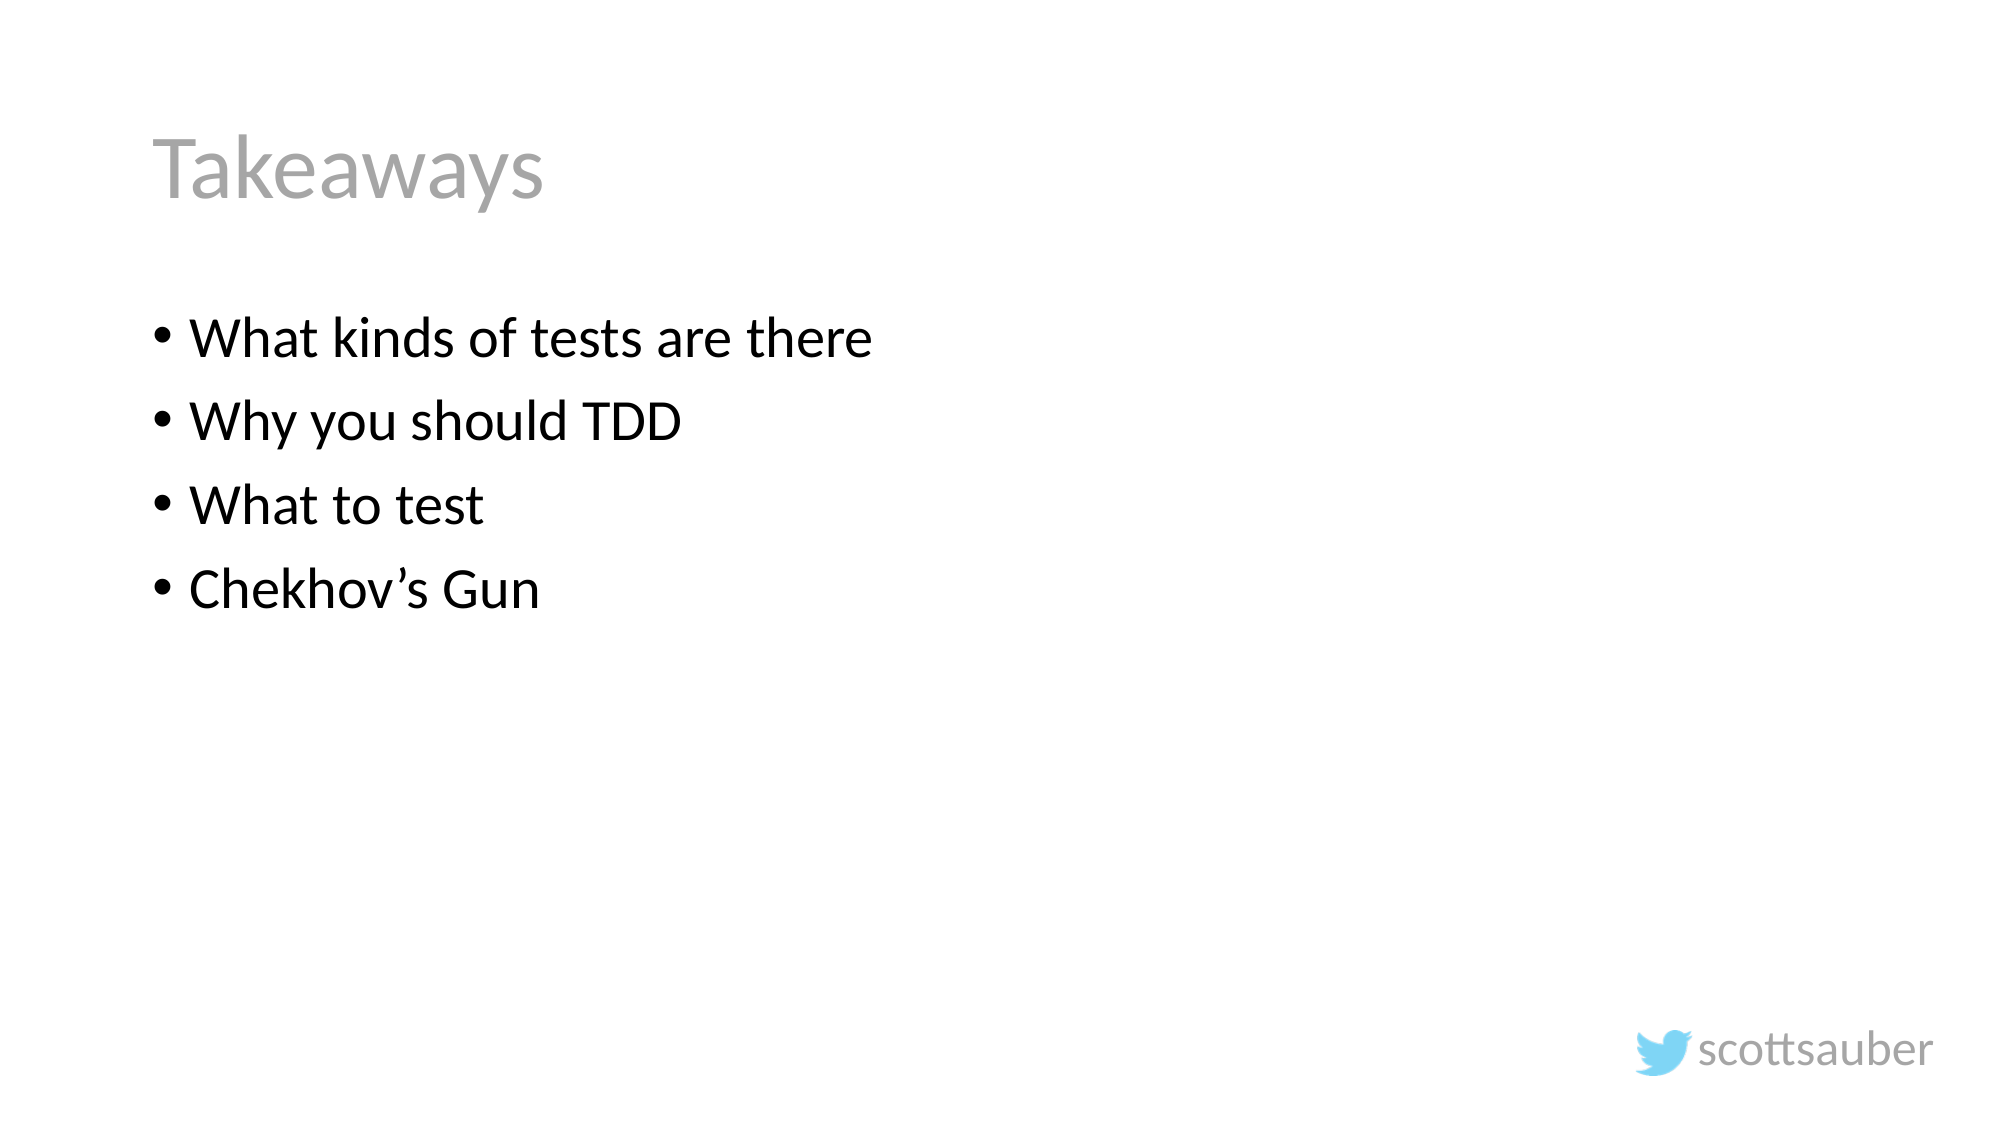

# Takeaways
What kinds of tests are there
Why you should TDD
What to test
Chekhov’s Gun
scottsauber